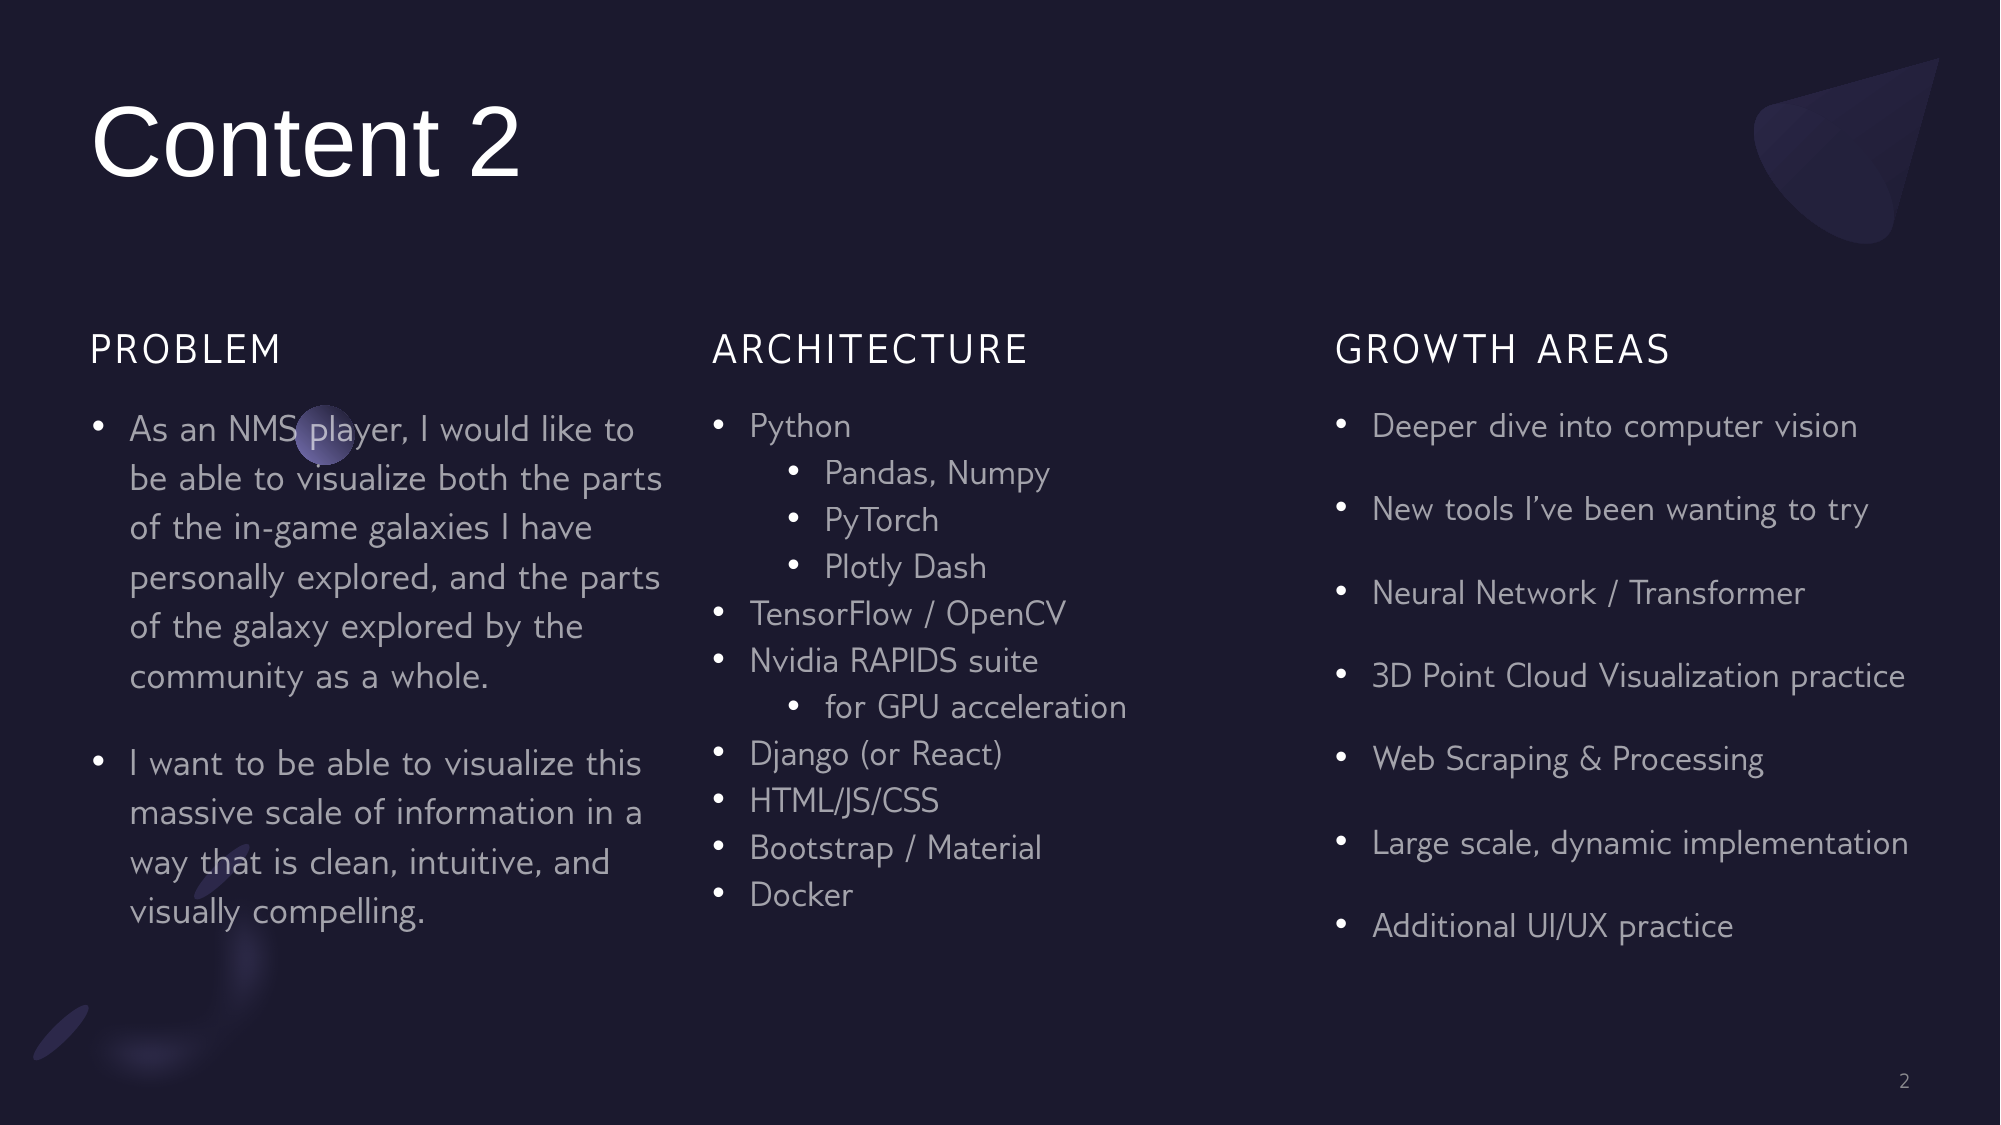

# Content 2
Problem
Architecture
Growth Areas
Python
Pandas, Numpy
PyTorch
Plotly Dash
TensorFlow / OpenCV
Nvidia RAPIDS suite
for GPU acceleration
Django (or React)
HTML/JS/CSS
Bootstrap / Material
Docker

Deeper dive into computer vision
New tools I’ve been wanting to try
Neural Network / Transformer
3D Point Cloud Visualization practice
Web Scraping & Processing
Large scale, dynamic implementation
Additional UI/UX practice
As an NMS player, I would like to be able to visualize both the parts of the in-game galaxies I have personally explored, and the parts of the galaxy explored by the community as a whole.
I want to be able to visualize this massive scale of information in a way that is clean, intuitive, and visually compelling.

2